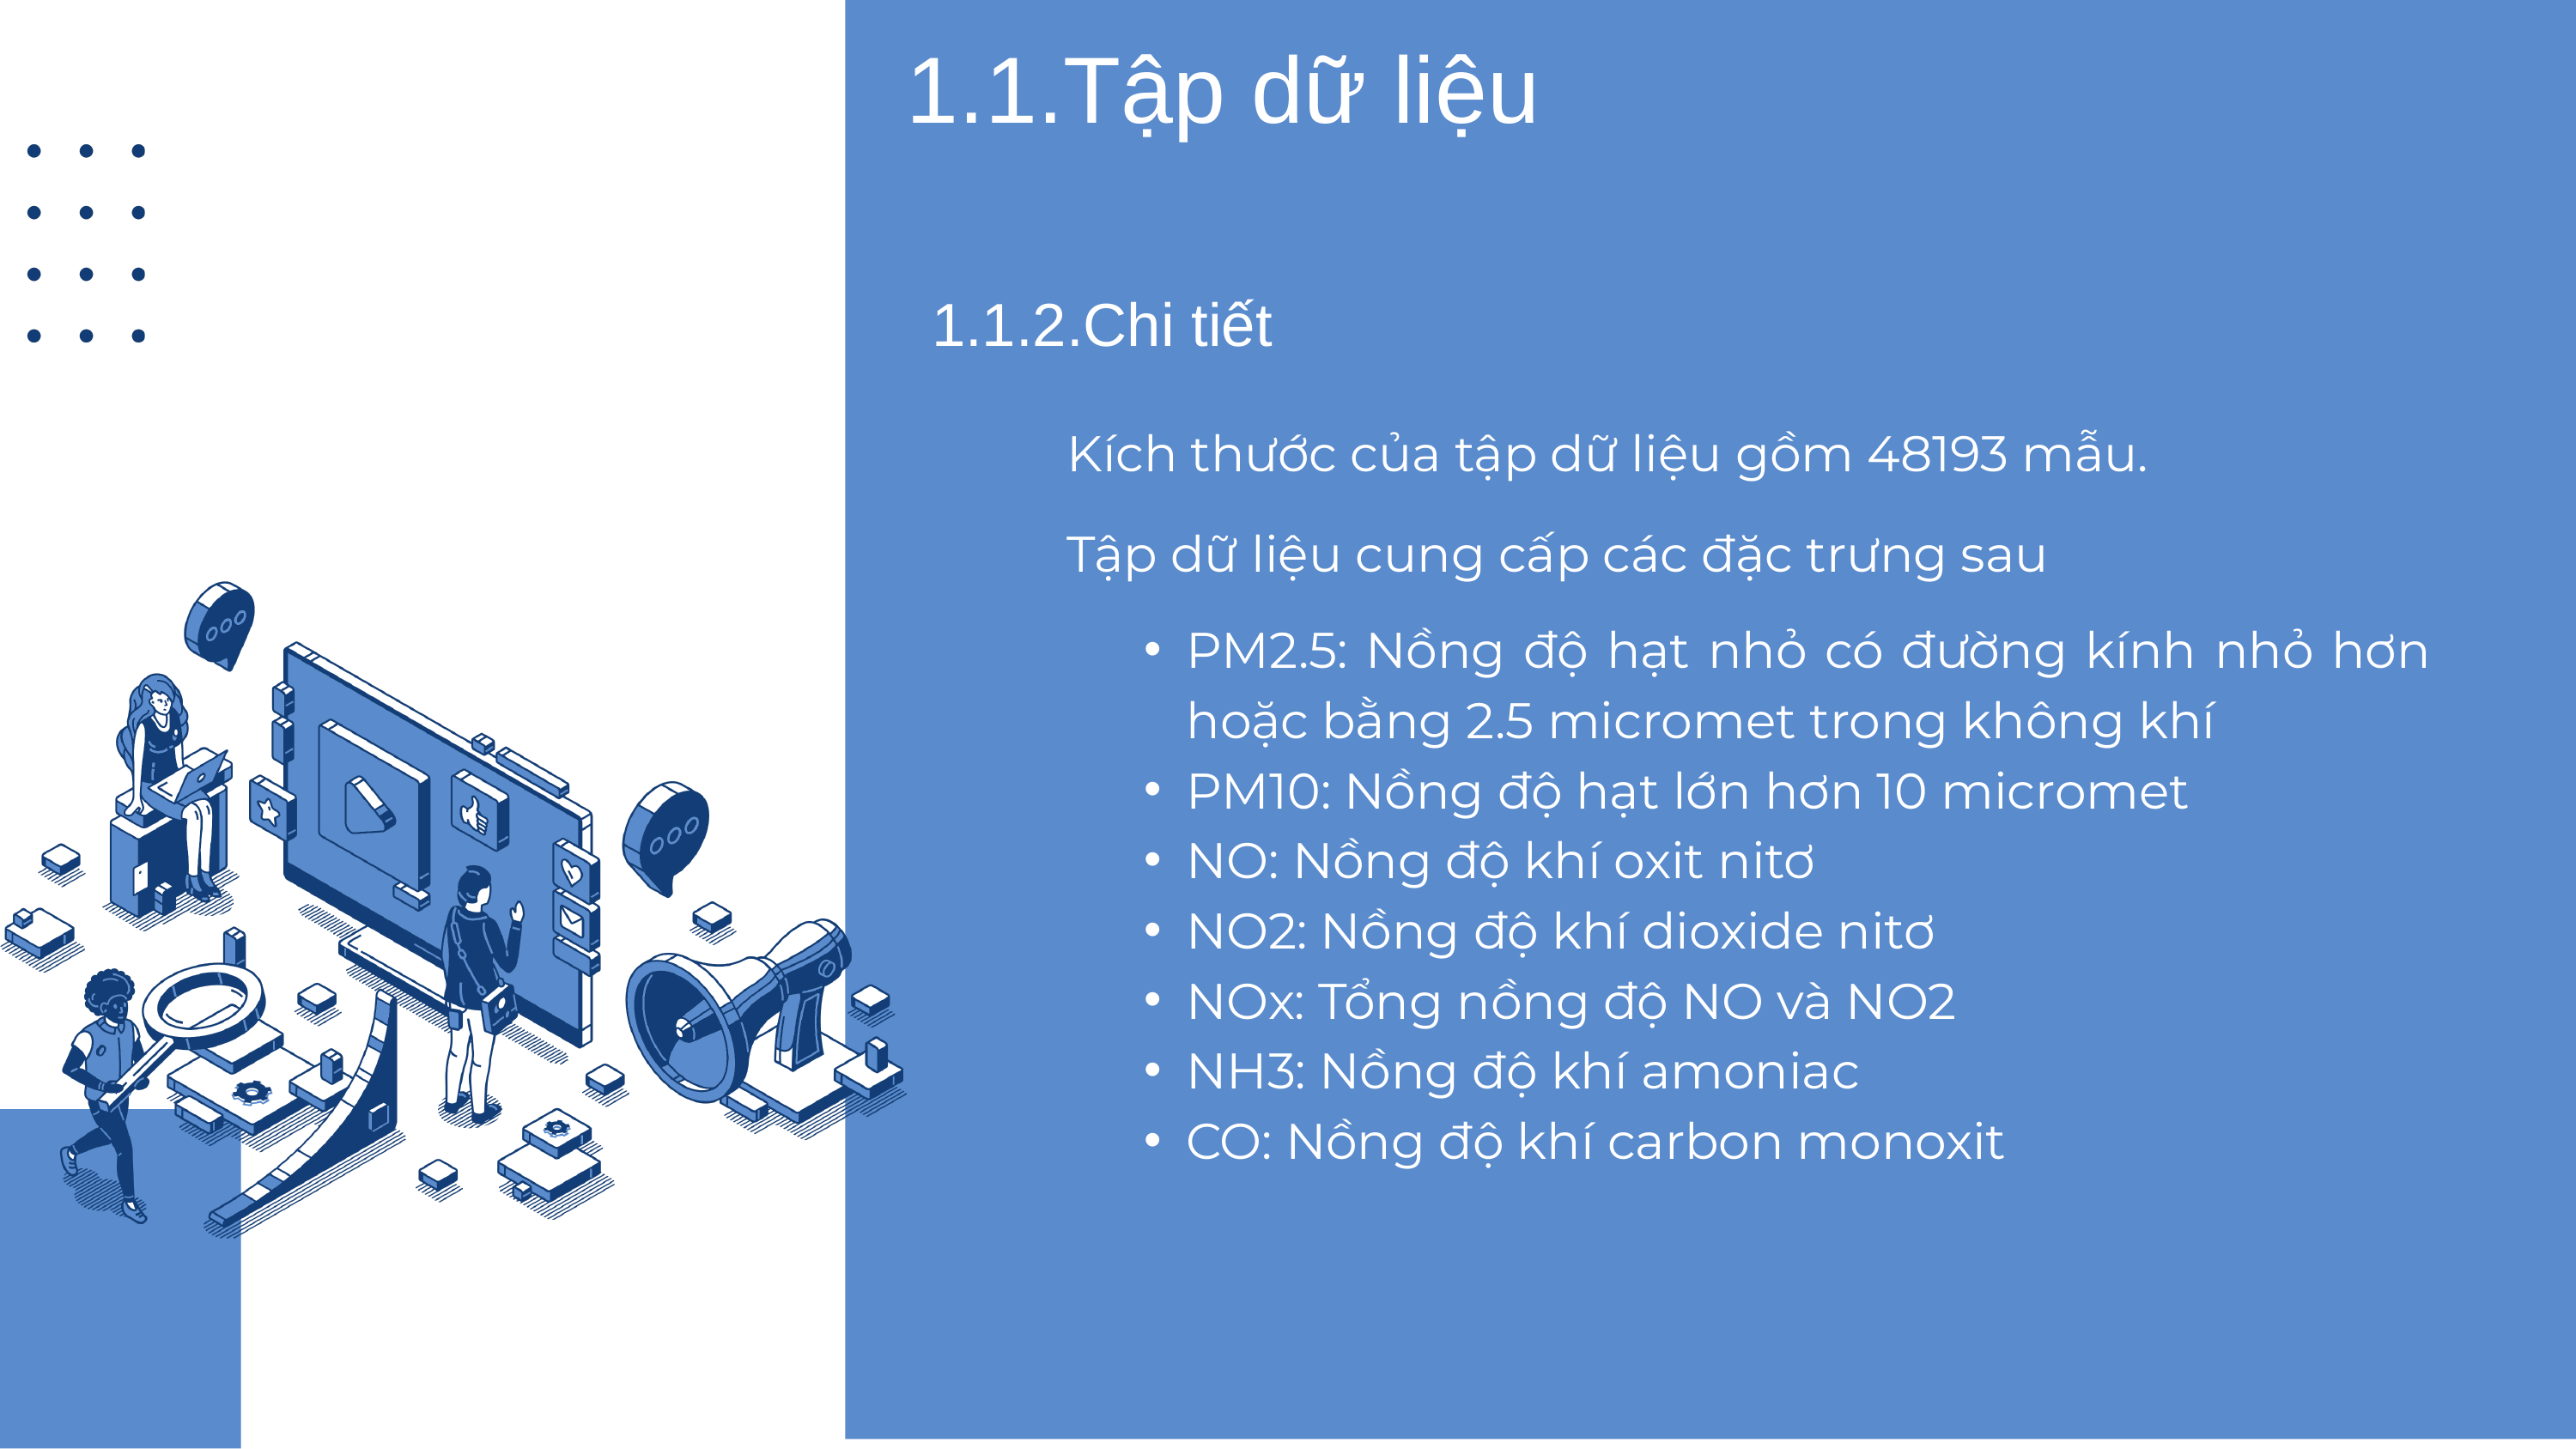

1.1.Tập dữ liệu

1.1.2.Chi tiết
Kích thước của tập dữ liệu gồm 48193 mẫu.
Tập dữ liệu cung cấp các đặc trưng sau

PM2.5: Nồng độ hạt nhỏ có đường kính nhỏ hơn hoặc bằng 2.5 micromet trong không khí
PM10: Nồng độ hạt lớn hơn 10 micromet
NO: Nồng độ khí oxit nitơ
NO2: Nồng độ khí dioxide nitơ
NOx: Tổng nồng độ NO và NO2
NH3: Nồng độ khí amoniac
CO: Nồng độ khí carbon monoxit